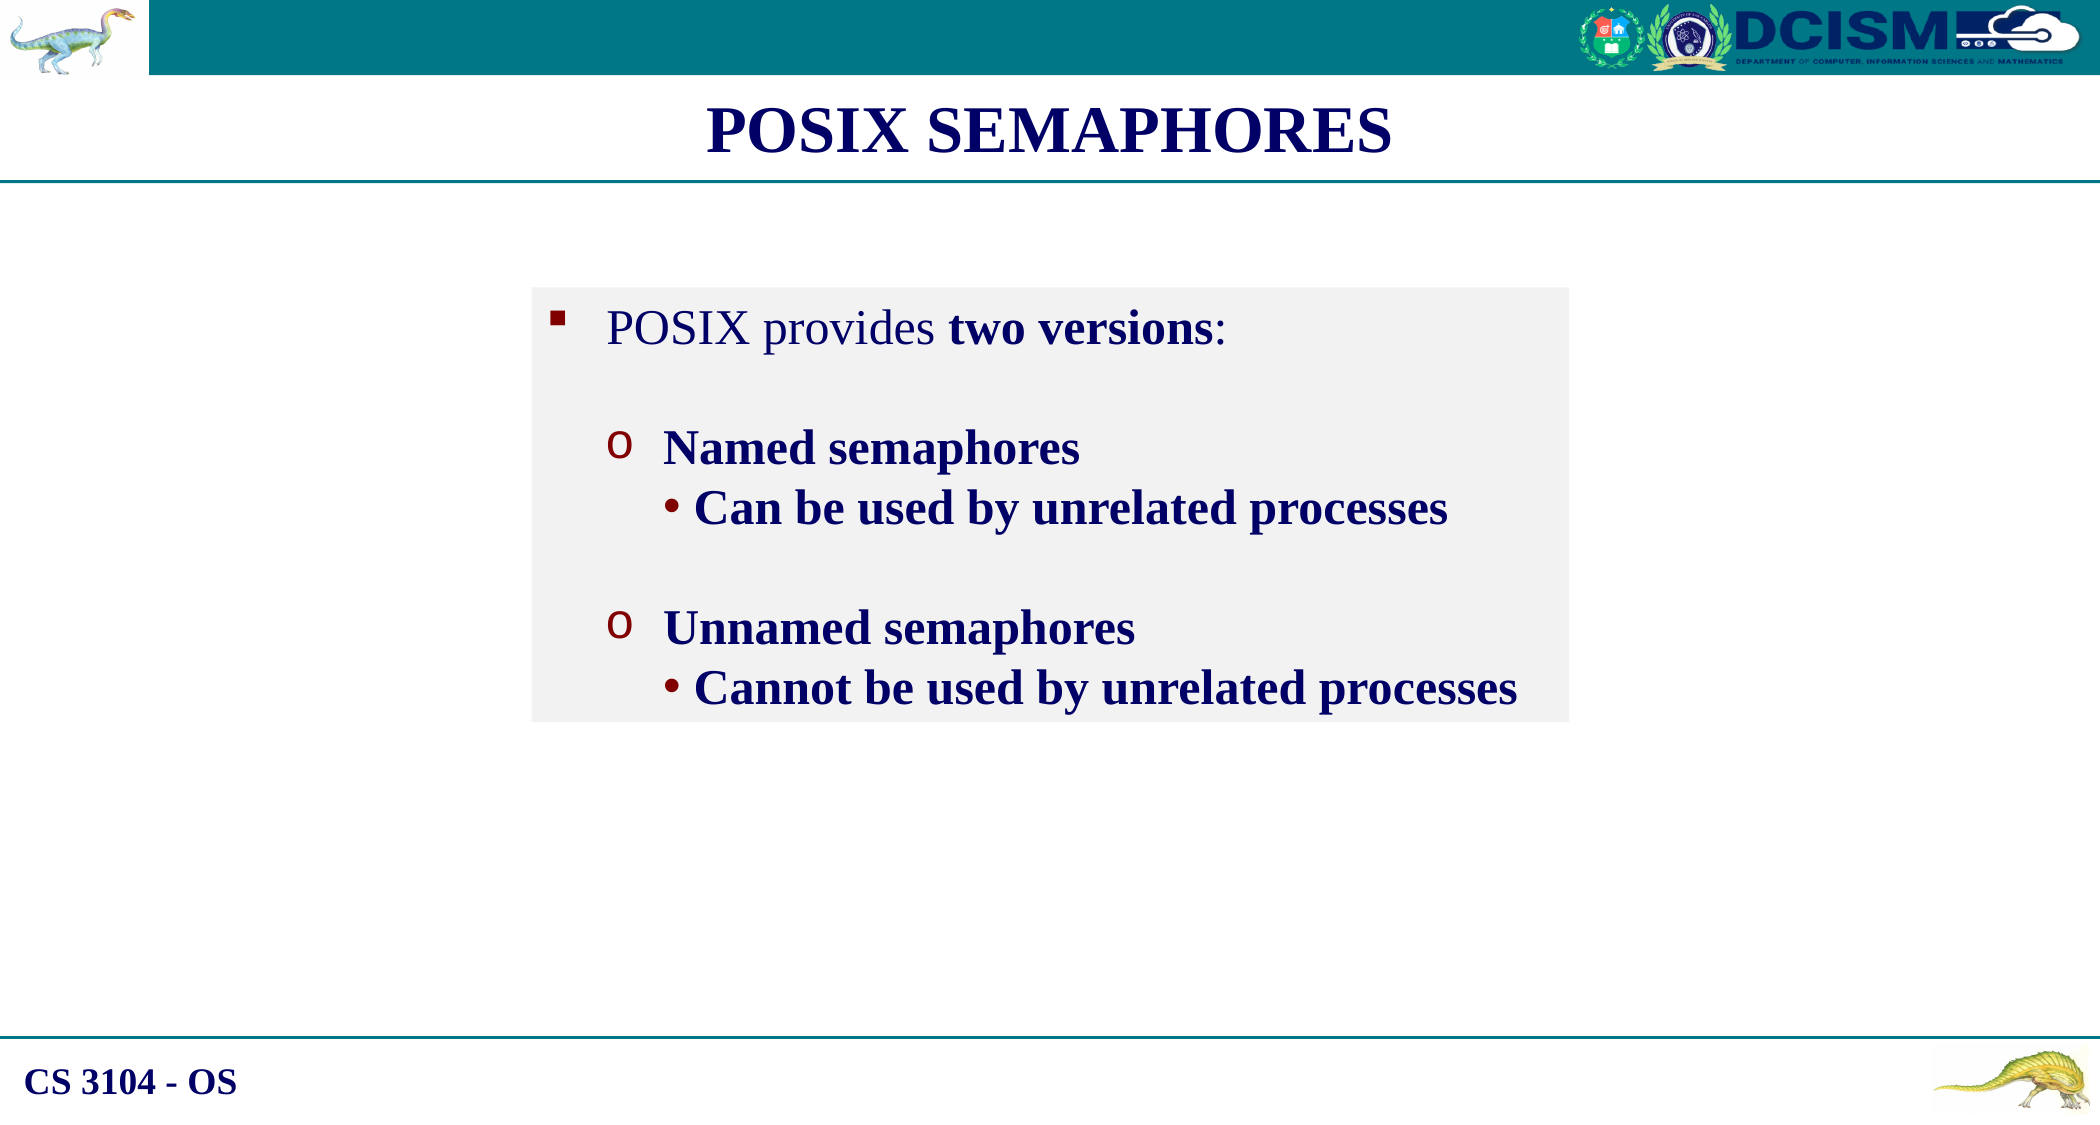

POSIX SEMAPHORES
POSIX provides two versions:

Named semaphores
Can be used by unrelated processes

Unnamed semaphores
Cannot be used by unrelated processes